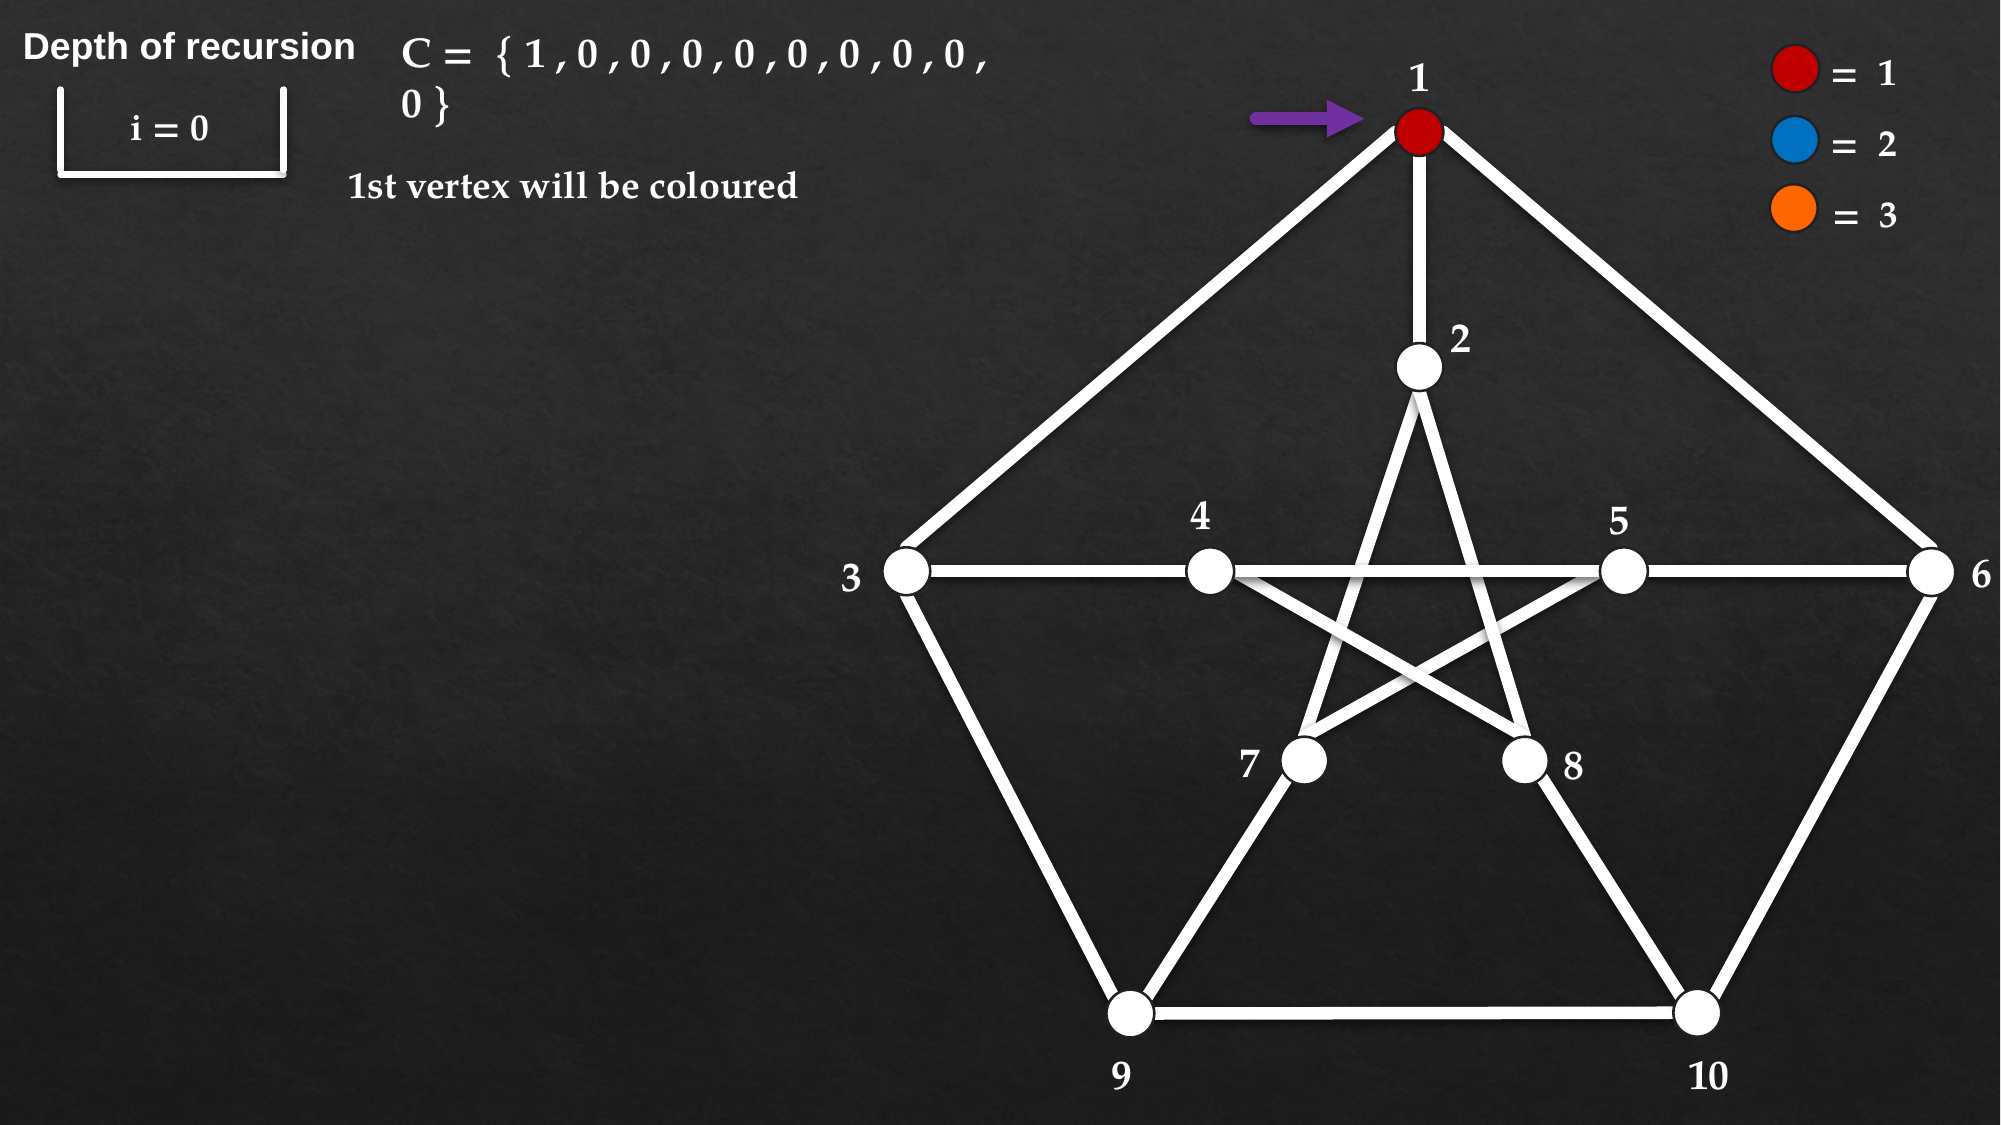

Depth of recursion
C =  { 1 , 0 , 0 , 0 , 0 , 0 , 0 , 0 , 0 , 0 }
=  1
1

i = 0

=  2

1st vertex will be coloured
=  3

2

4
5
6
3

7
8

9
10